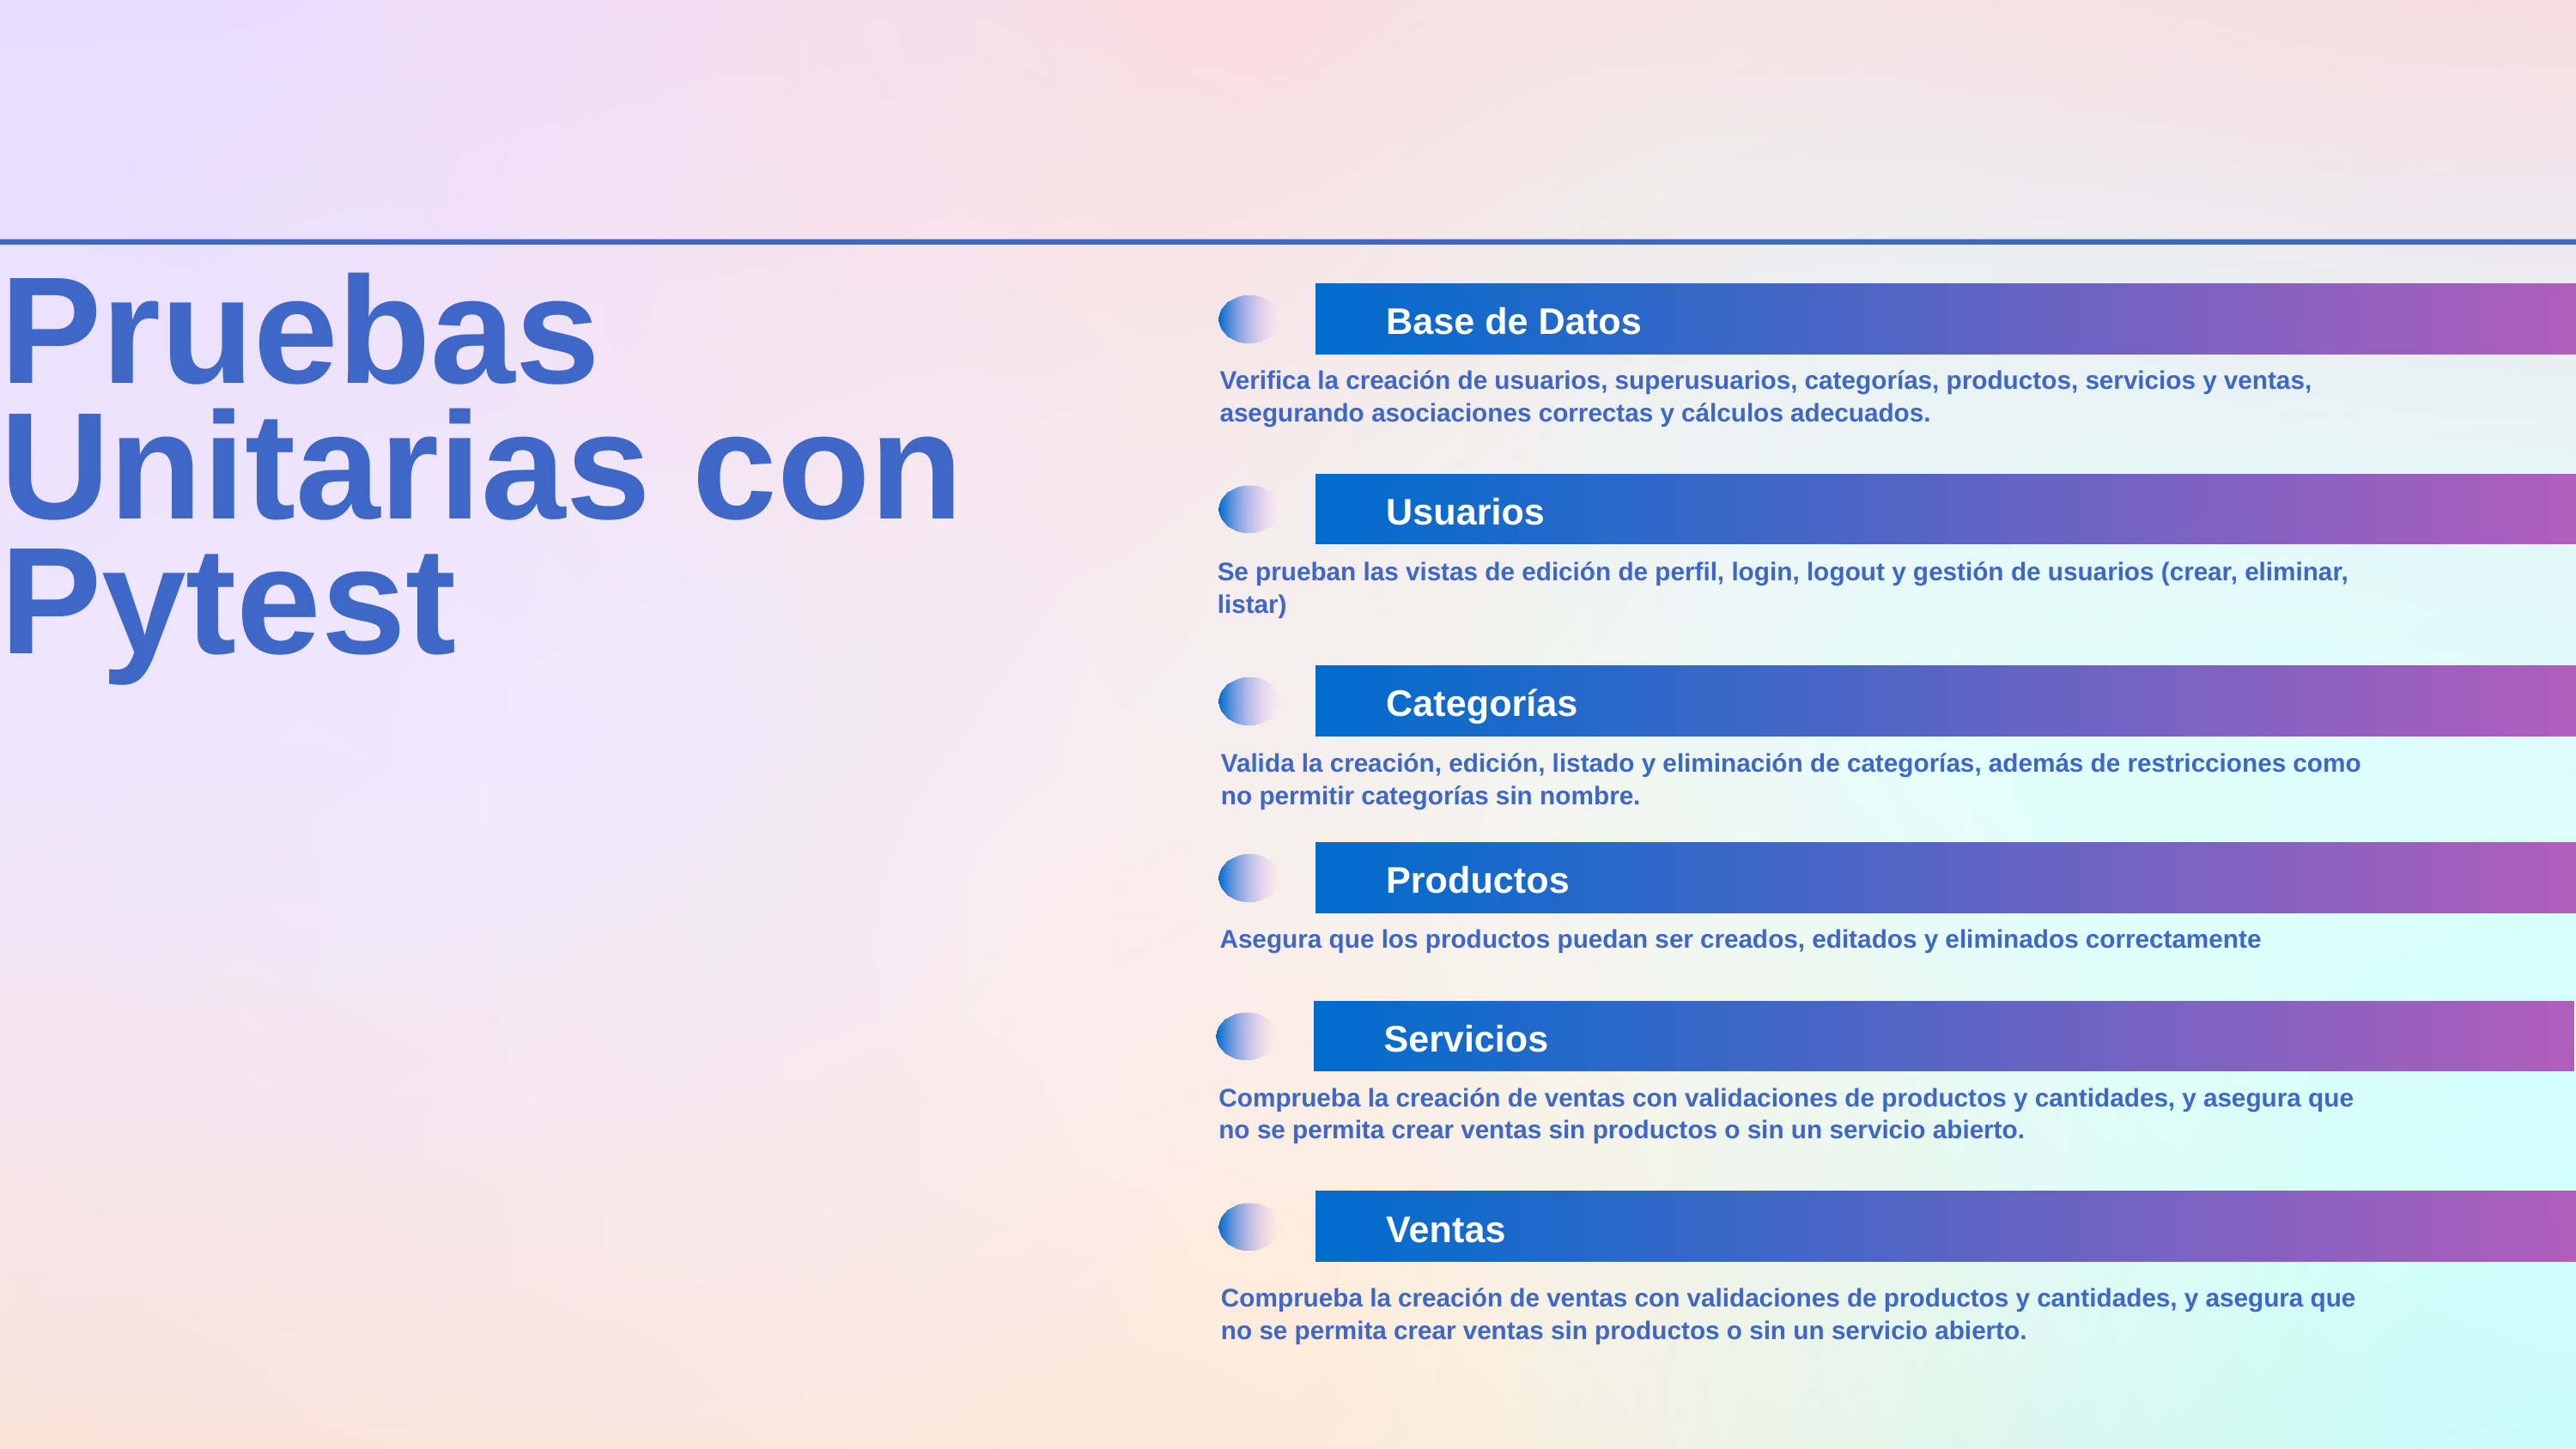

Pruebas Unitarias con Pytest

Base de Datos
Verifica la creación de usuarios, superusuarios, categorías, productos, servicios y ventas, asegurando asociaciones correctas y cálculos adecuados.

Usuarios
Se prueban las vistas de edición de perfil, login, logout y gestión de usuarios (crear, eliminar, listar)

Categorías
Valida la creación, edición, listado y eliminación de categorías, además de restricciones como no permitir categorías sin nombre.

Productos
Asegura que los productos puedan ser creados, editados y eliminados correctamente

Servicios
Comprueba la creación de ventas con validaciones de productos y cantidades, y asegura que no se permita crear ventas sin productos o sin un servicio abierto.

Ventas
Comprueba la creación de ventas con validaciones de productos y cantidades, y asegura que no se permita crear ventas sin productos o sin un servicio abierto.